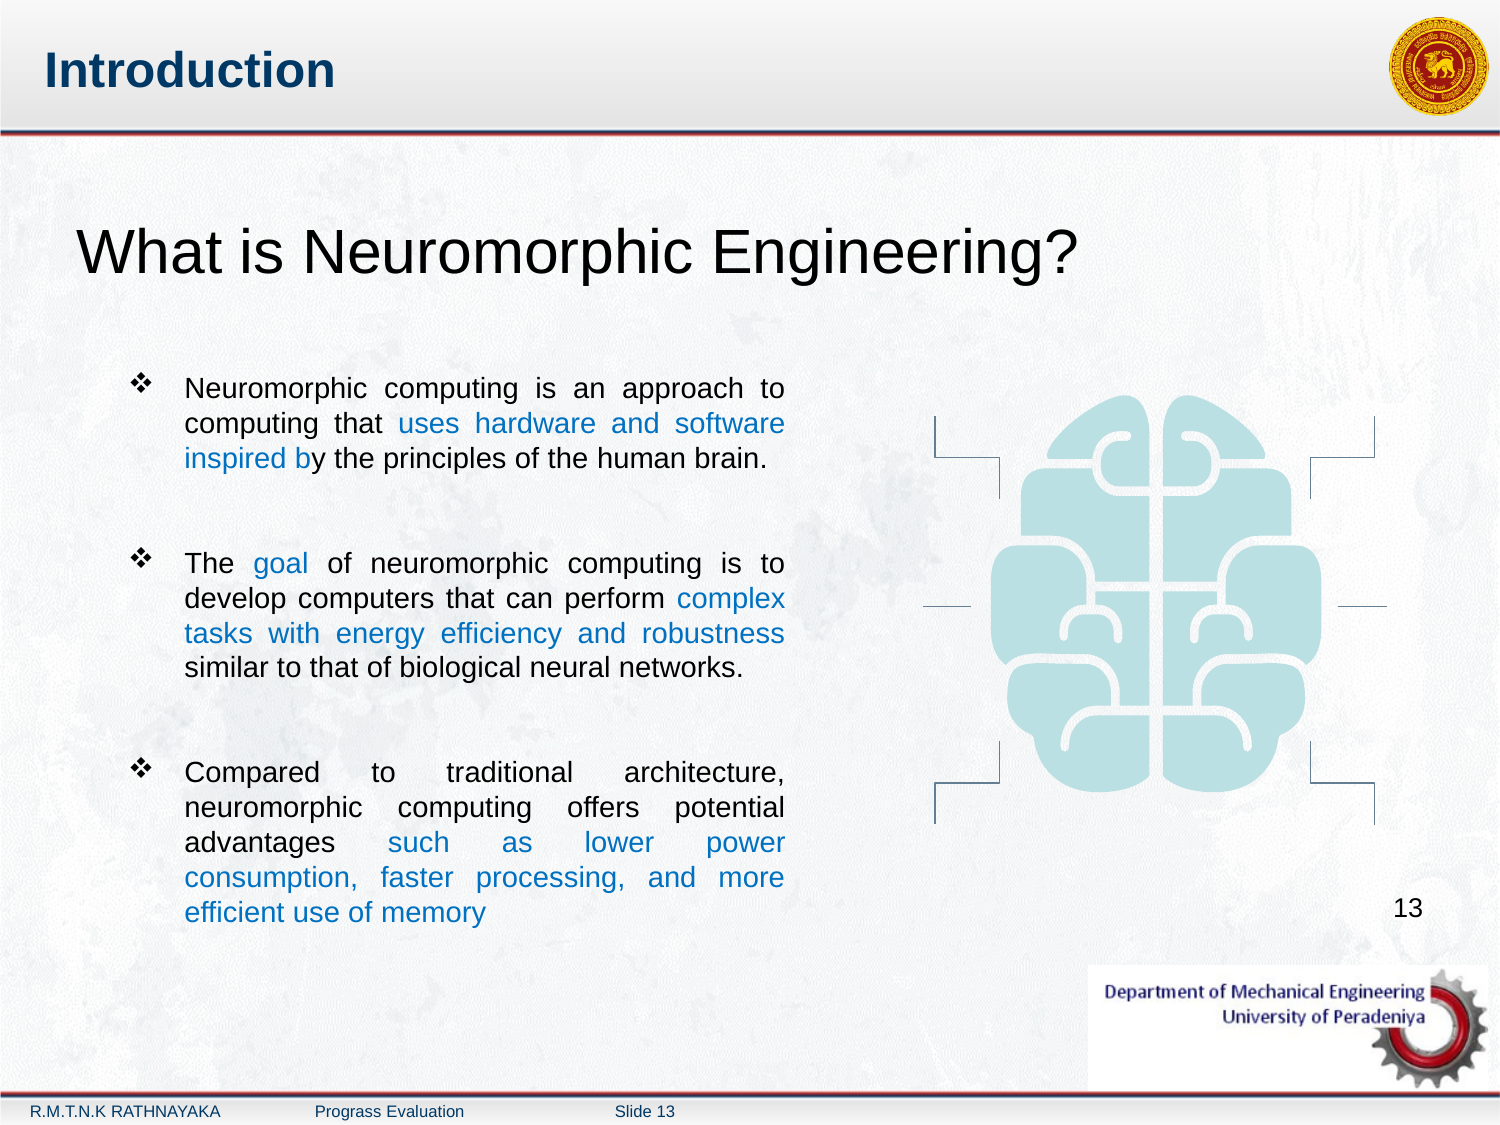

# Introduction
What is Neuromorphic Engineering?
Neuromorphic computing is an approach to computing that uses hardware and software inspired by the principles of the human brain.

The goal of neuromorphic computing is to develop computers that can perform complex tasks with energy efficiency and robustness similar to that of biological neural networks.

Compared to traditional architecture, neuromorphic computing offers potential advantages such as lower power consumption, faster processing, and more efficient use of memory

13